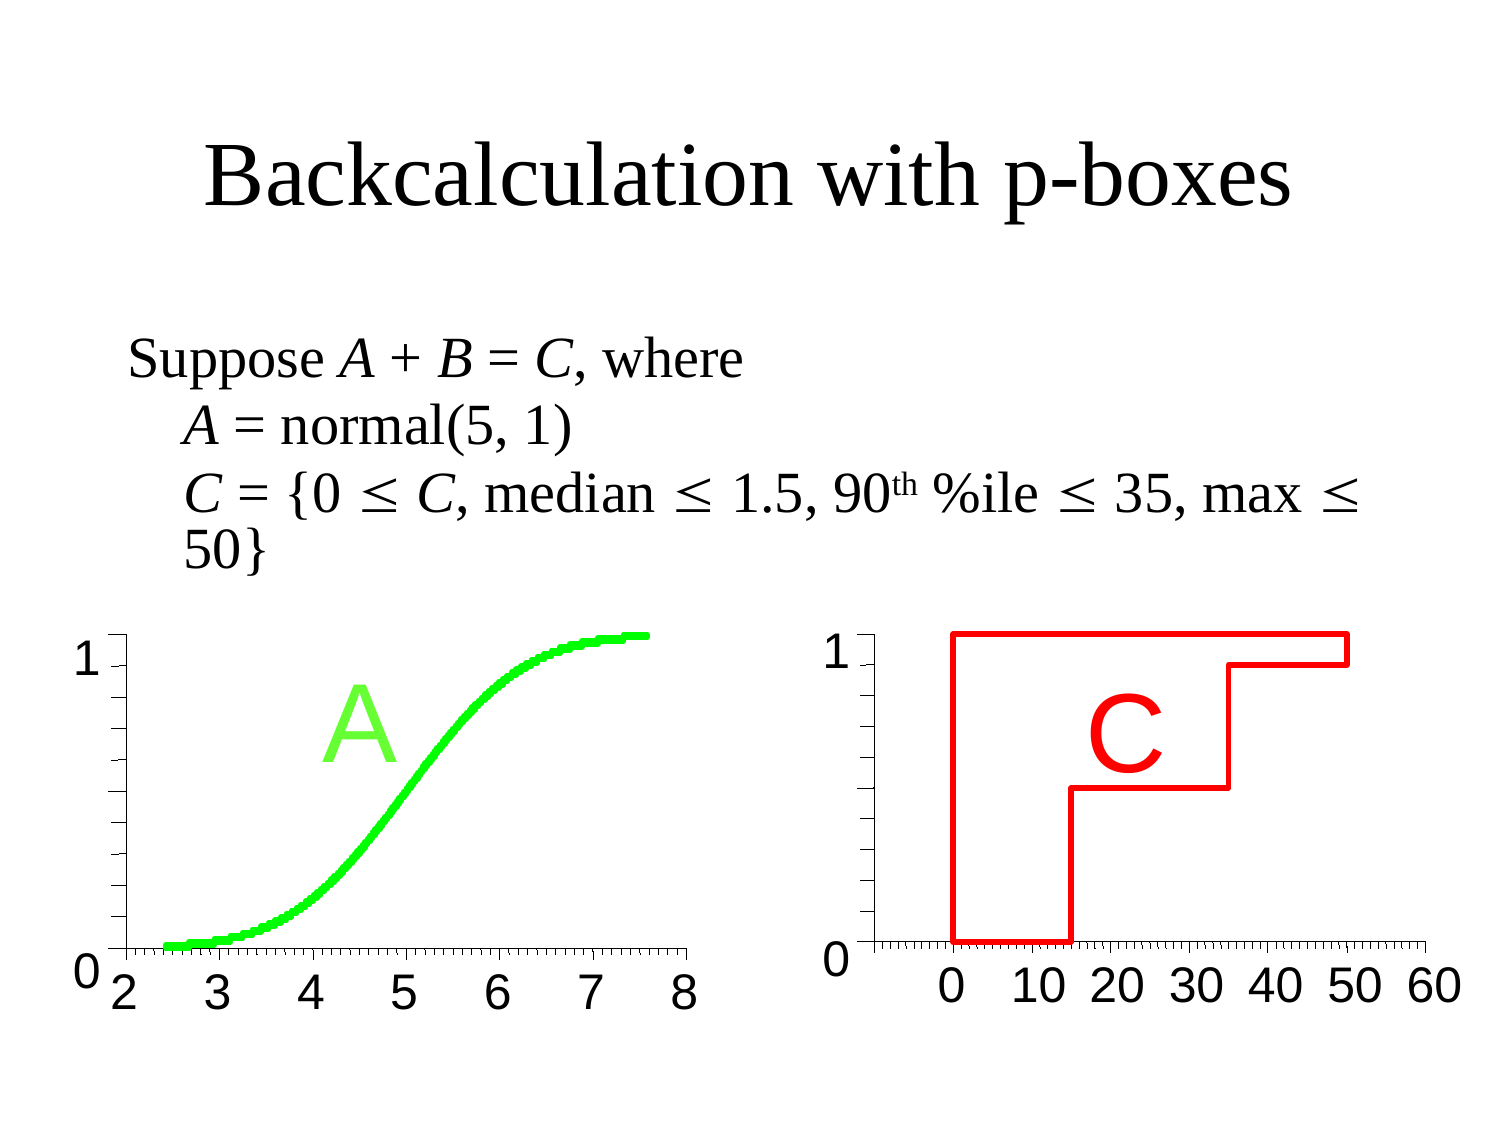

# Backcalculation with p-boxes
Suppose A + B = C, where
	A = normal(5, 1)
	C = {0 ≤ C, median ≤ 1.5, 90th %ile ≤ 35, max ≤ 50}

1
1

 A

0

2
3
4
5
6
7
8

 C

0

0
10
20
30
40
50
60